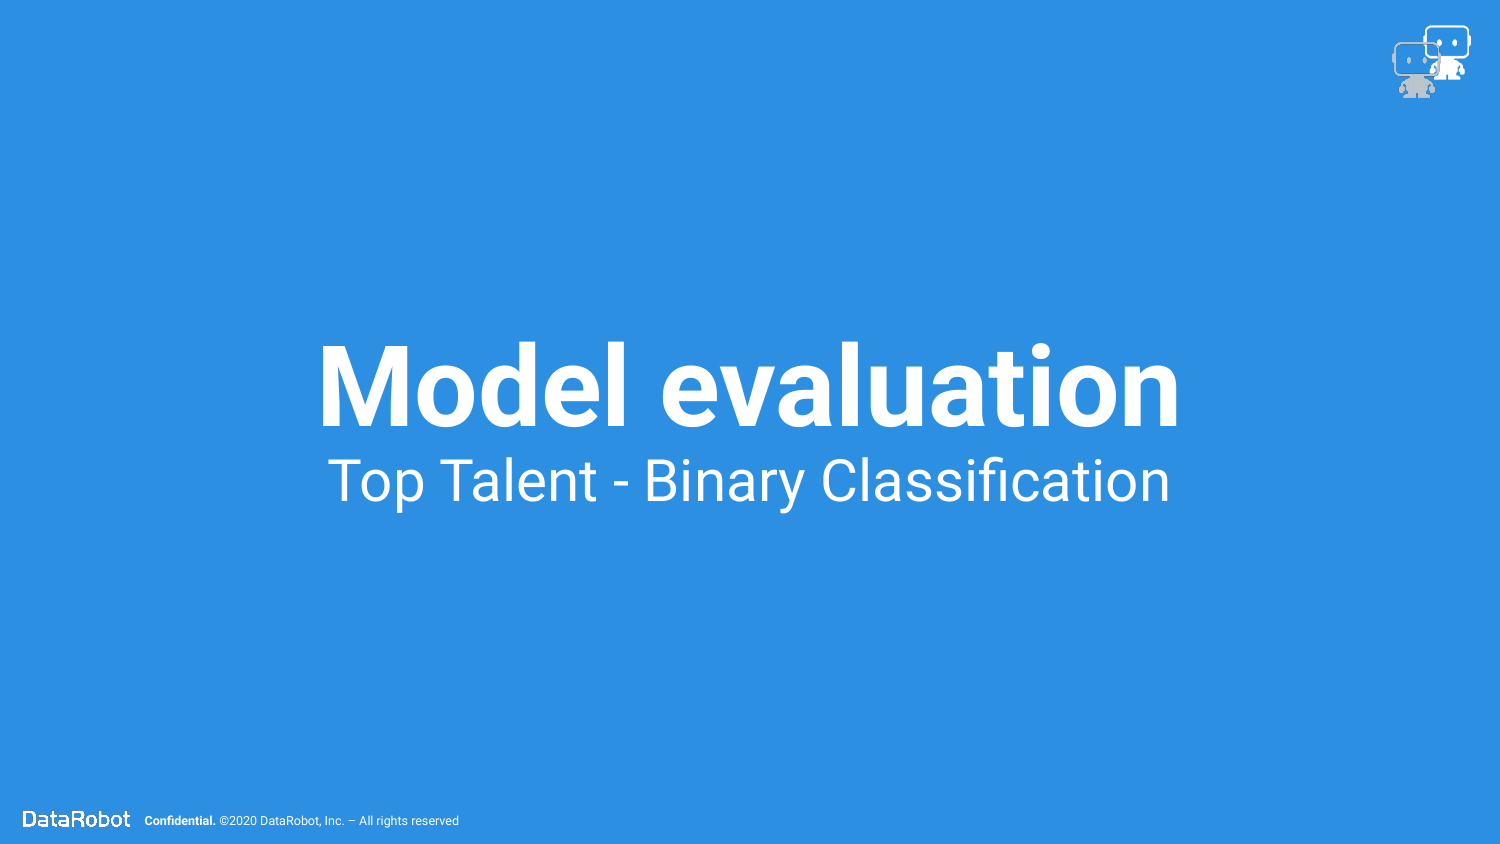

# Model evaluation Top Talent - Binary Classification